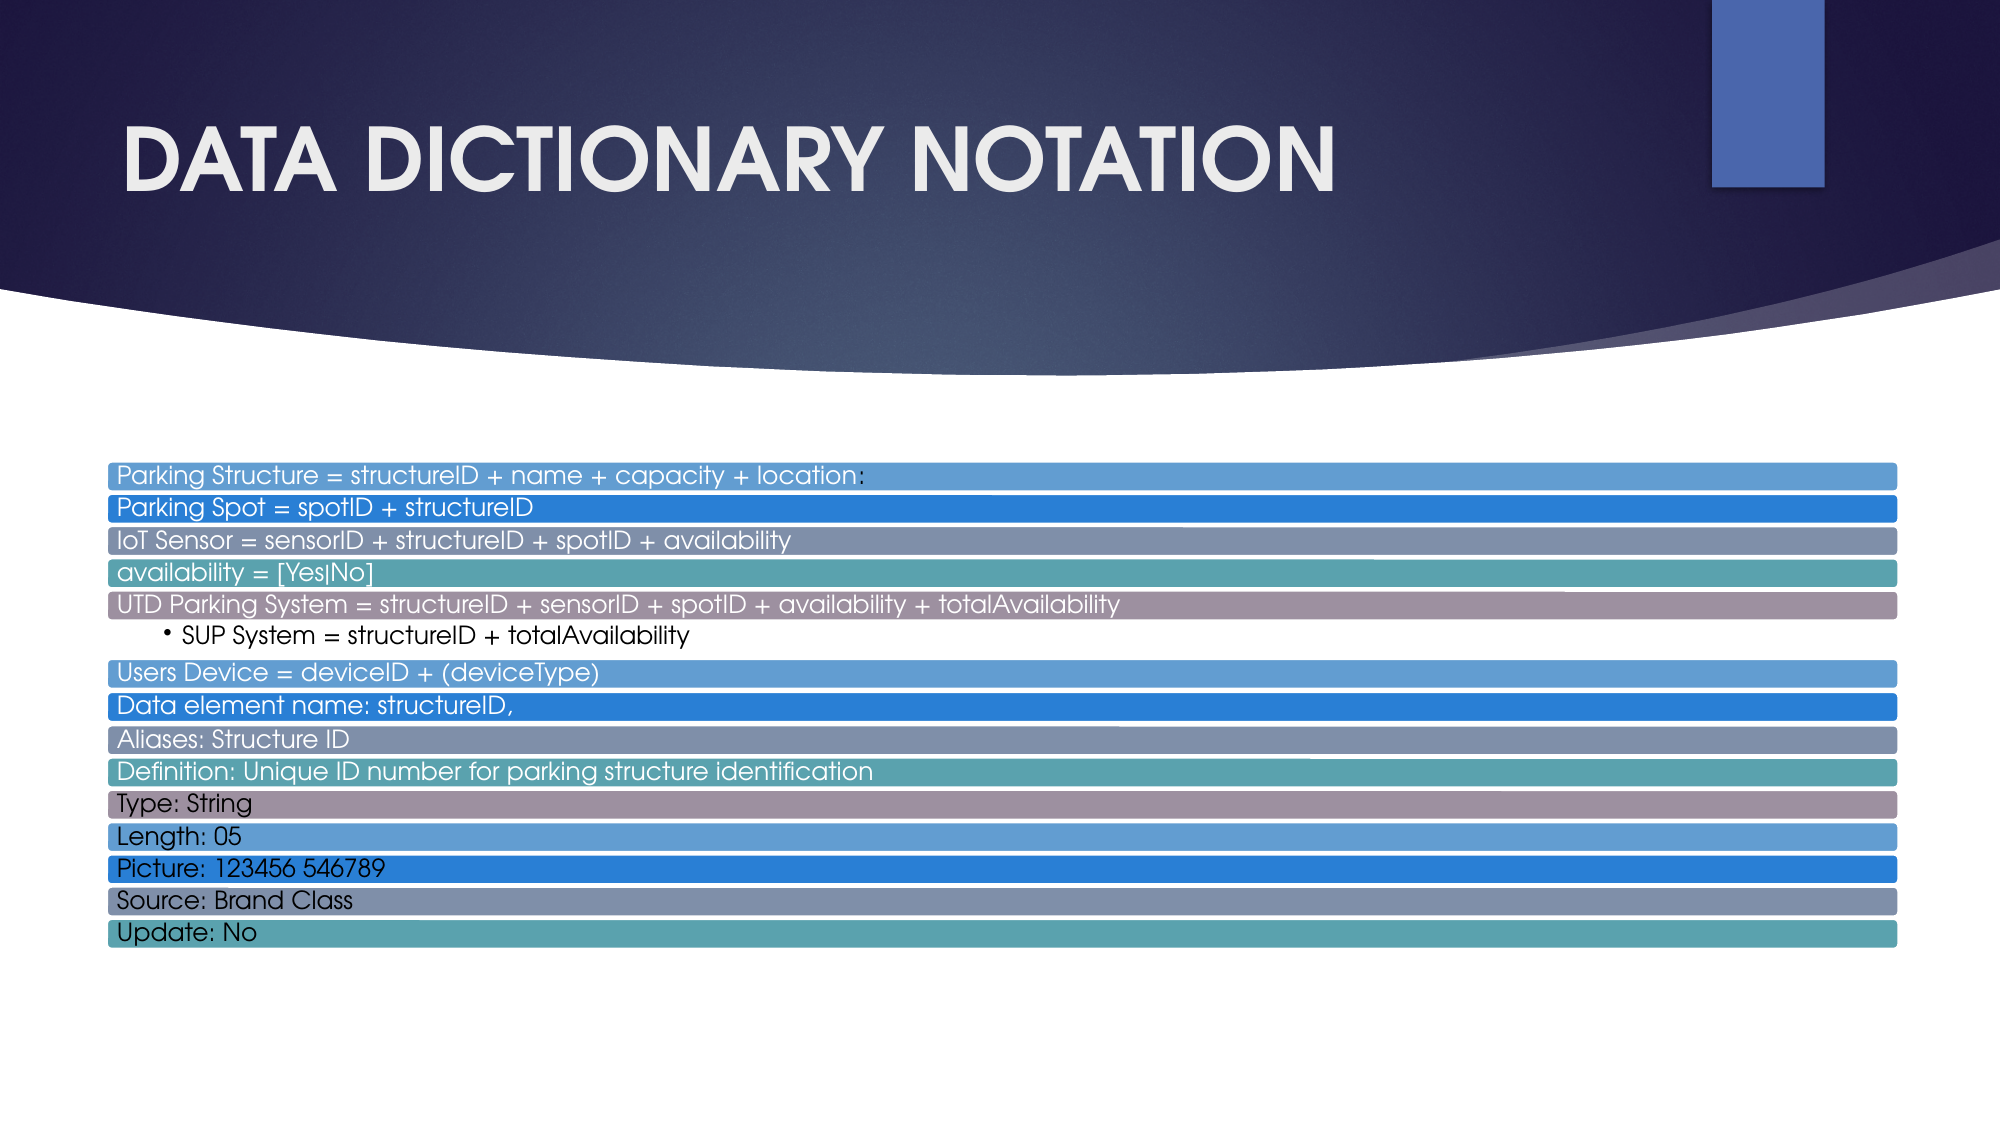

# DATA DICTIONARY NOTATION

Parking Structure = structureID + name + capacity + location:
Parking Spot = spotID + structureID
IoT Sensor = sensorID + structureID + spotID + availability
availability = [Yes|No]
UTD Parking System = structureID + sensorID + spotID + availability + totalAvailability
SUP System = structureID + totalAvailability
Users Device = deviceID + (deviceType)
Data element name: structureID,
Aliases: Structure ID
Definition: Unique ID number for parking structure identification
Type: String
Length: 05
Picture: 123456 546789
Source: Brand Class
Update: No